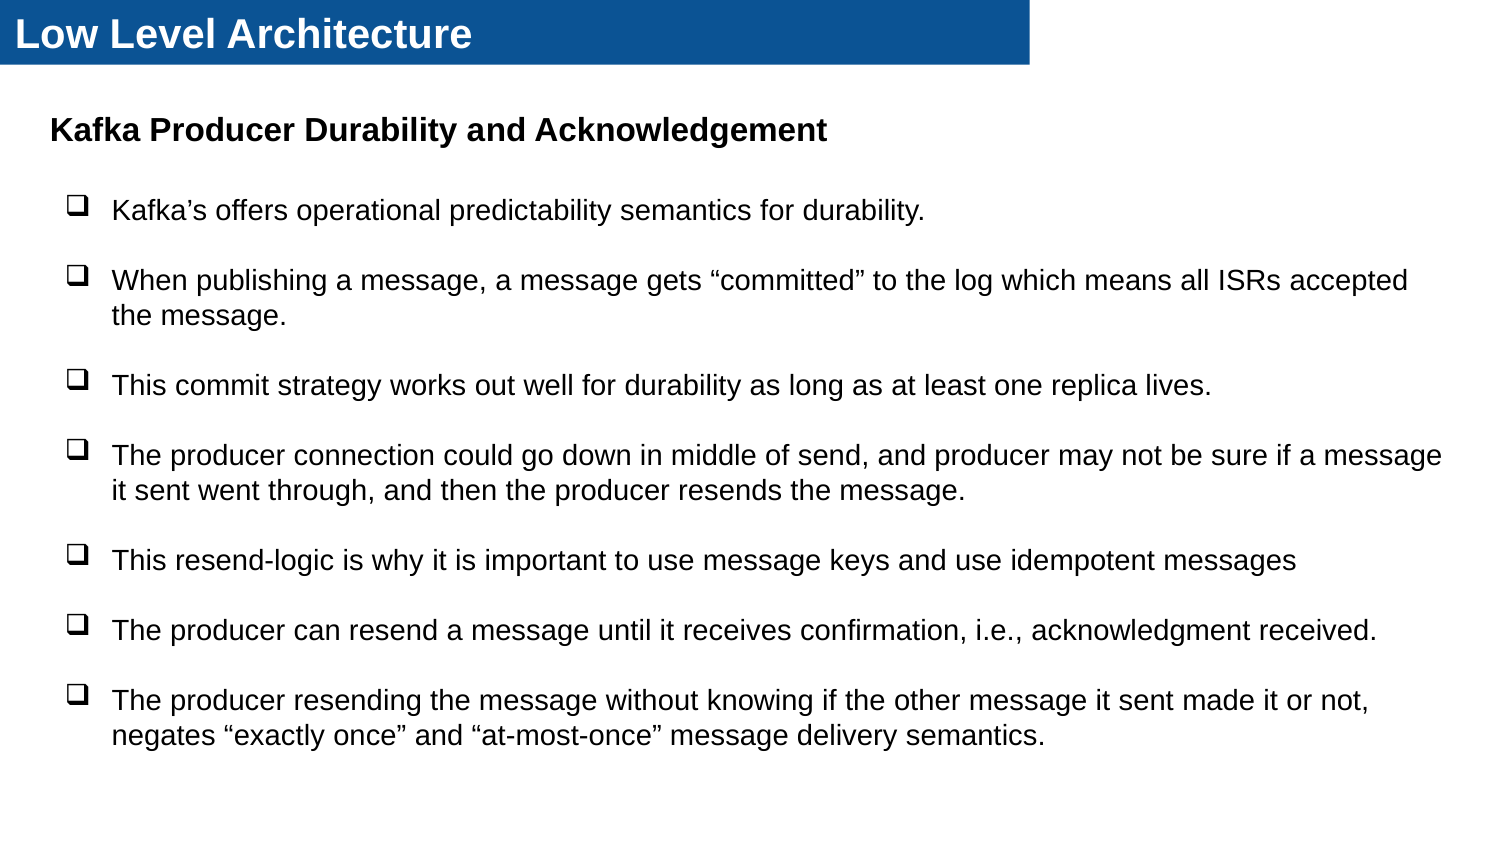

Low Level Architecture

Kafka Producer Durability and Acknowledgement
Kafka’s offers operational predictability semantics for durability.

When publishing a message, a message gets “committed” to the log which means all ISRs accepted the message.

This commit strategy works out well for durability as long as at least one replica lives.

The producer connection could go down in middle of send, and producer may not be sure if a message it sent went through, and then the producer resends the message.

This resend-logic is why it is important to use message keys and use idempotent messages

The producer can resend a message until it receives confirmation, i.e., acknowledgment received.

The producer resending the message without knowing if the other message it sent made it or not, negates “exactly once” and “at-most-once” message delivery semantics.